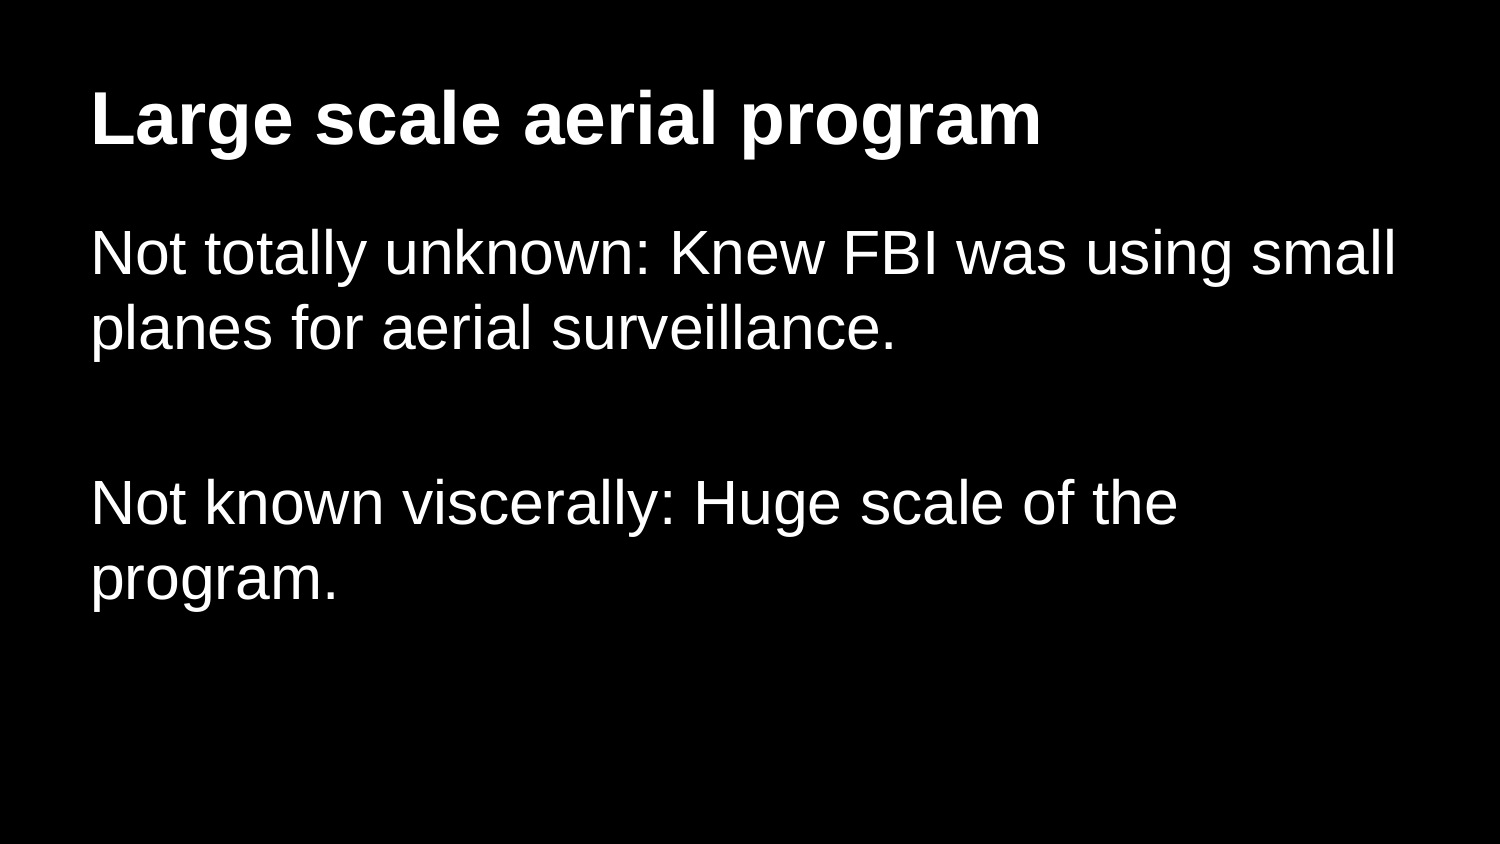

# Large scale aerial program
Not totally unknown: Knew FBI was using small planes for aerial surveillance.

Not known viscerally: Huge scale of the program.